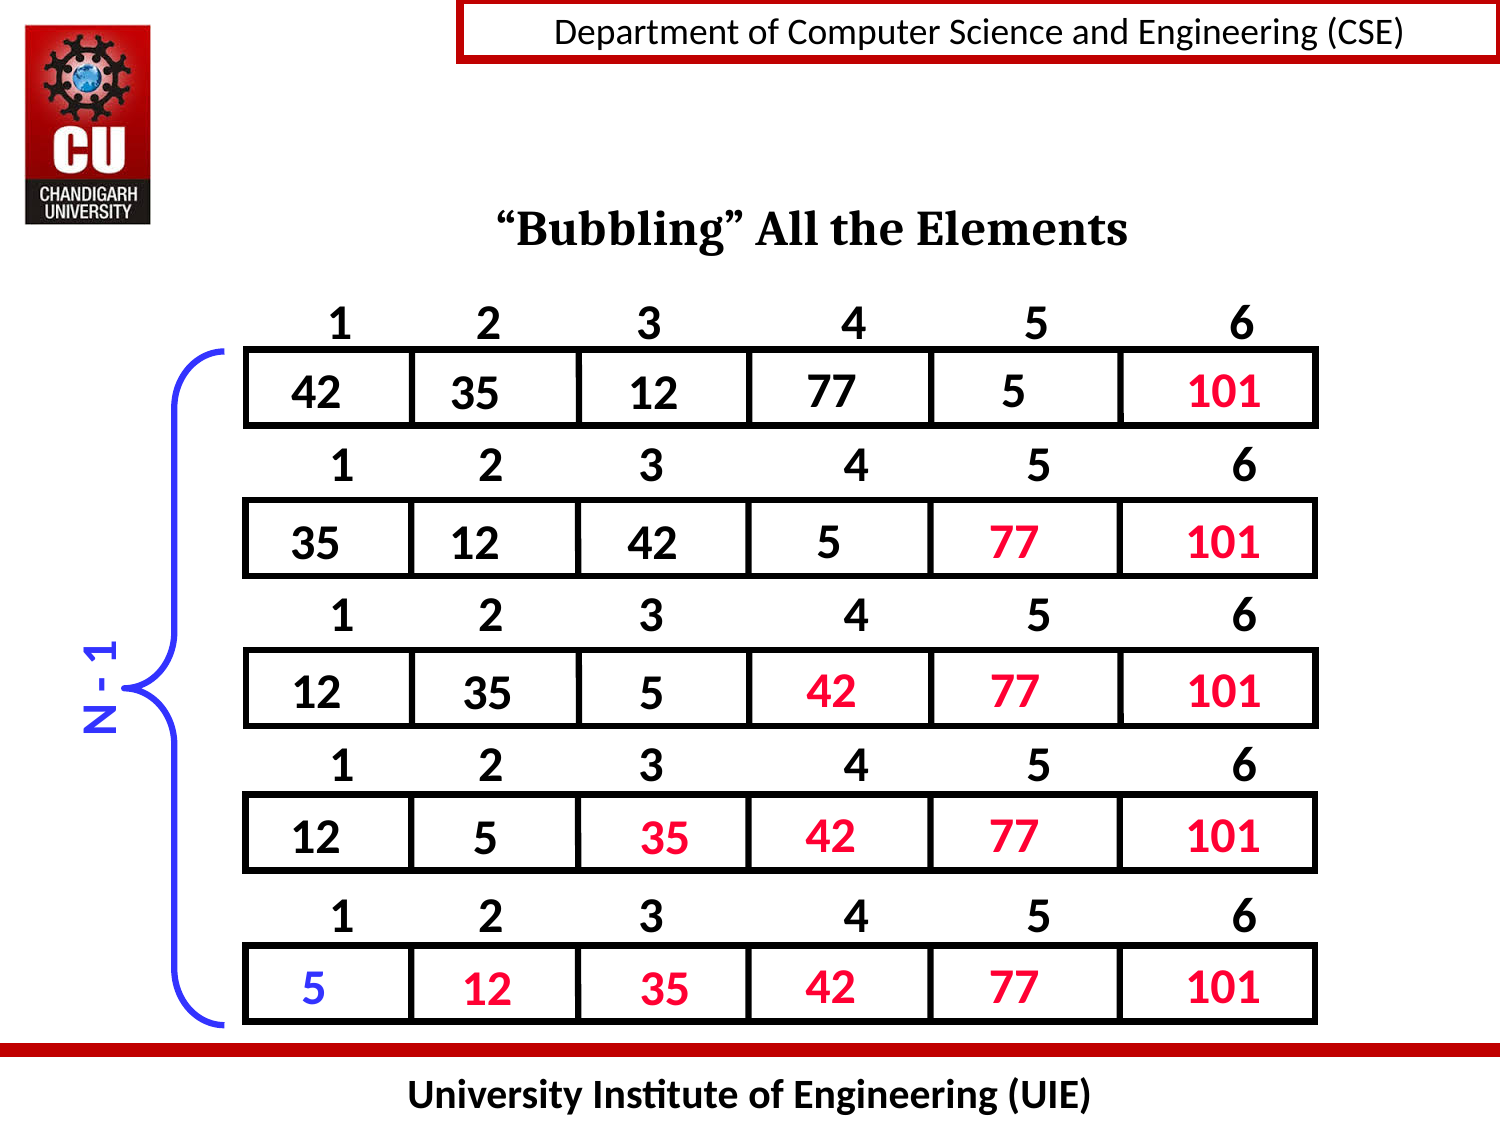

# “Bubbling” All the Elements
1           2            3                4              5                6

77
  5

 101
42
35
12

N - 1
1           2            3                4              5                6

 5
 77

 101
35
12
42
1           2            3                4              5                6

42
 77

 101
12
 35
 5
1           2            3                4              5                6

42
 77

 101
12
  5
 35
1           2            3                4              5                6

42
 77

 101
 5
 12
 35